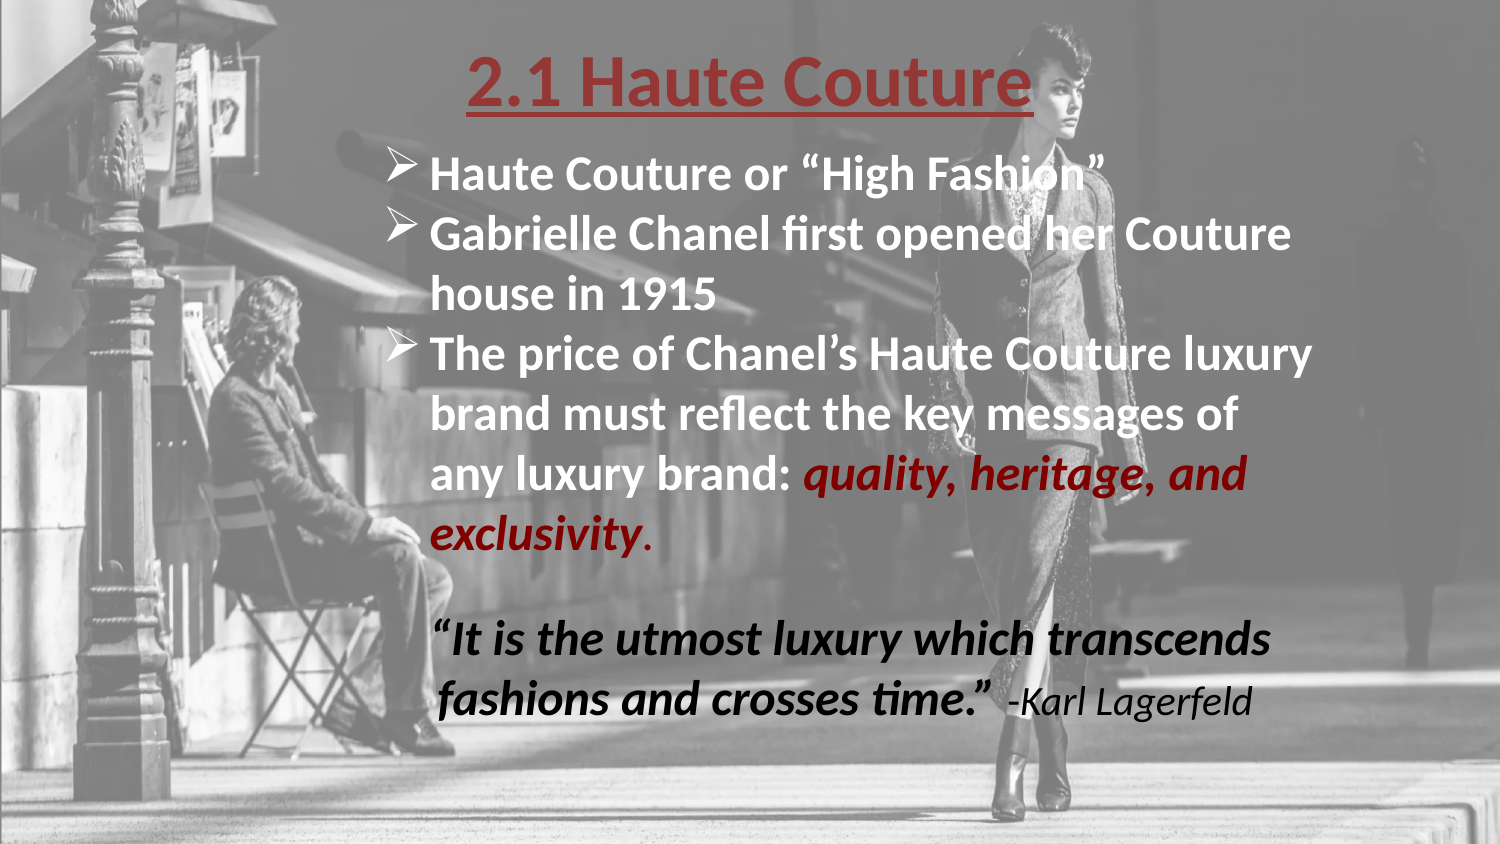

# 2.1 Haute Couture
Haute Couture or “High Fashion”
Gabrielle Chanel first opened her Couture house in 1915
The price of Chanel’s Haute Couture luxury brand must reflect the key messages of any luxury brand: quality, heritage, and exclusivity.

“It is the utmost luxury which transcends fashions and crosses time.” -Karl Lagerfeld